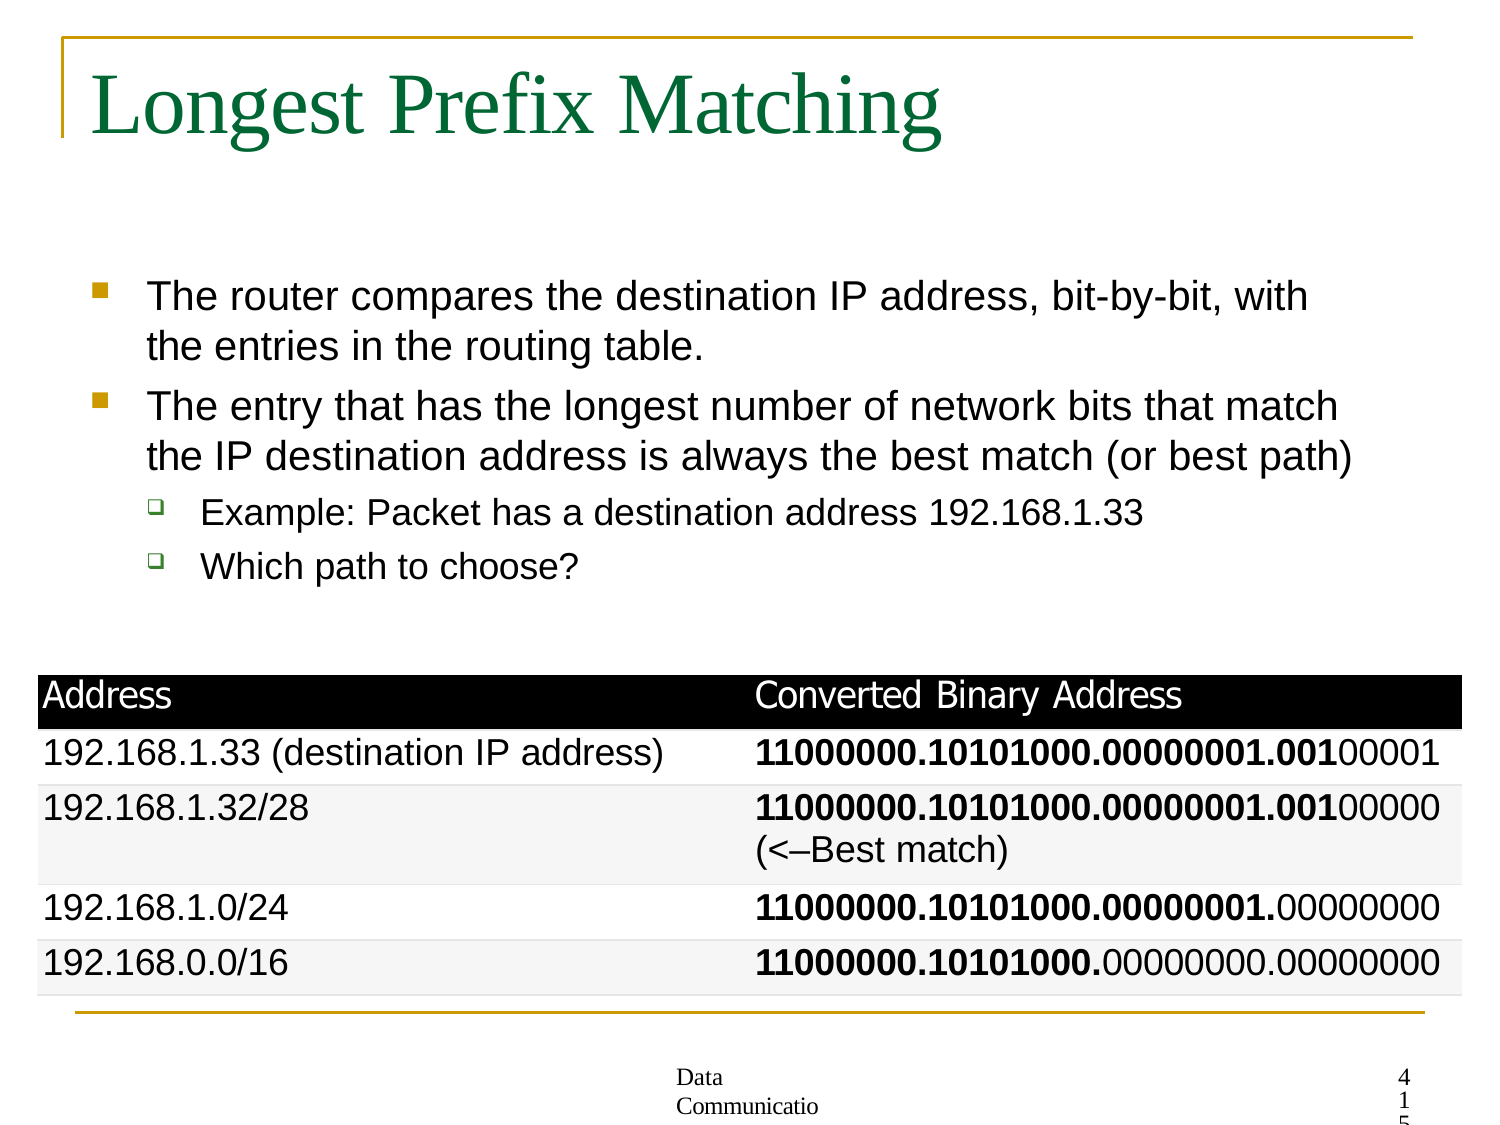

# Longest Prefix Matching
The router compares the destination IP address, bit-by-bit, with the entries in the routing table.
The entry that has the longest number of network bits that match the IP destination address is always the best match (or best path)
Example: Packet has a destination address 192.168.1.33
Which path to choose?
| Address | Converted Binary Address |
| --- | --- |
| 192.168.1.33 (destination IP address) | 11000000.10101000.00000001.00100001 |
| 192.168.1.32/28 | 11000000.10101000.00000001.00100000 (<–Best match) |
| 192.168.1.0/24 | 11000000.10101000.00000001.00000000 |
| 192.168.0.0/16 | 11000000.10101000.00000000.00000000 |

415
Data Communication Networks